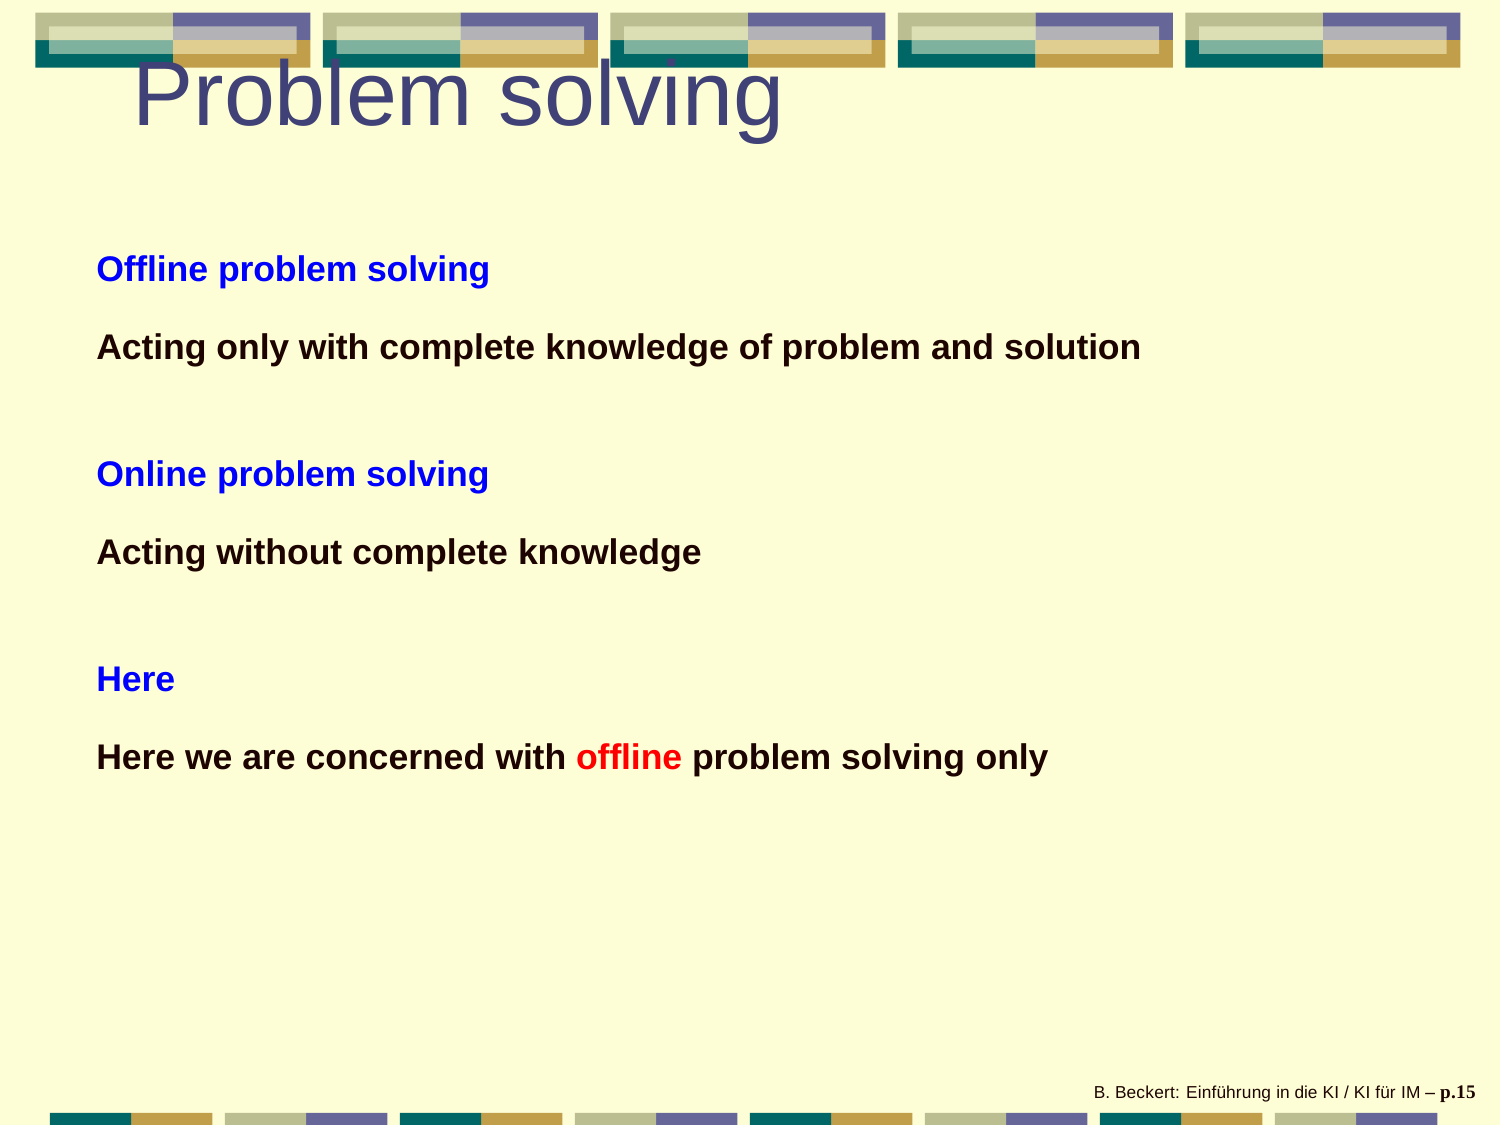

# Problem solving
Offline problem solving
Acting only with complete knowledge of problem and solution

Online problem solving
Acting without complete knowledge

Here
Here we are concerned with offline problem solving only
B. Beckert: Einführung in die KI / KI für IM – p.15